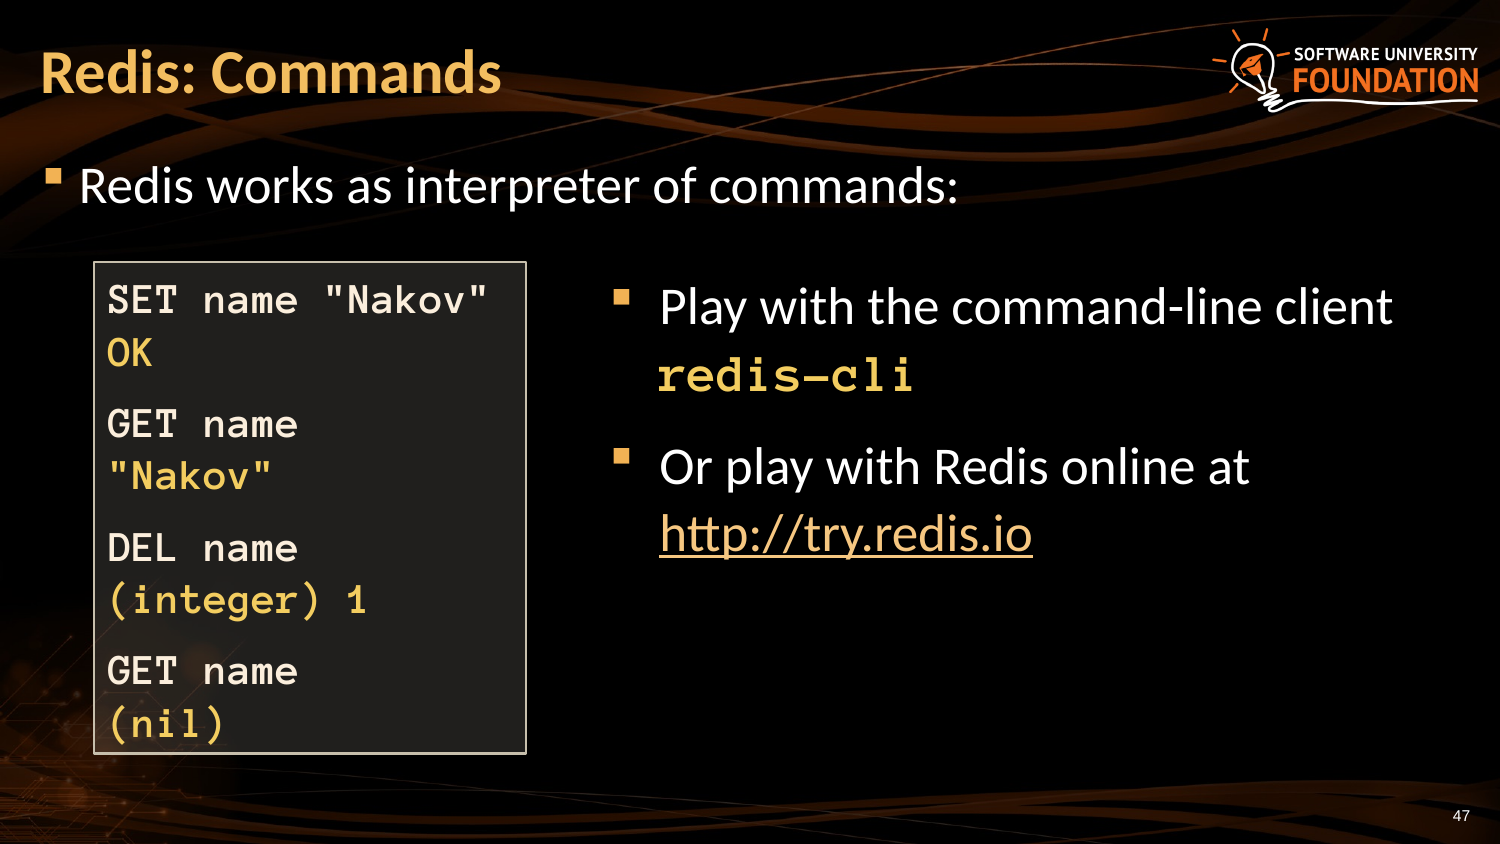

# Redis: Commands
Redis works as interpreter of commands:
SET name "Nakov"
OK
GET name
"Nakov"
DEL name
(integer) 1
GET name
(nil)
Play with the command-line client redis-cli
Or play with Redis online at http://try.redis.io

47